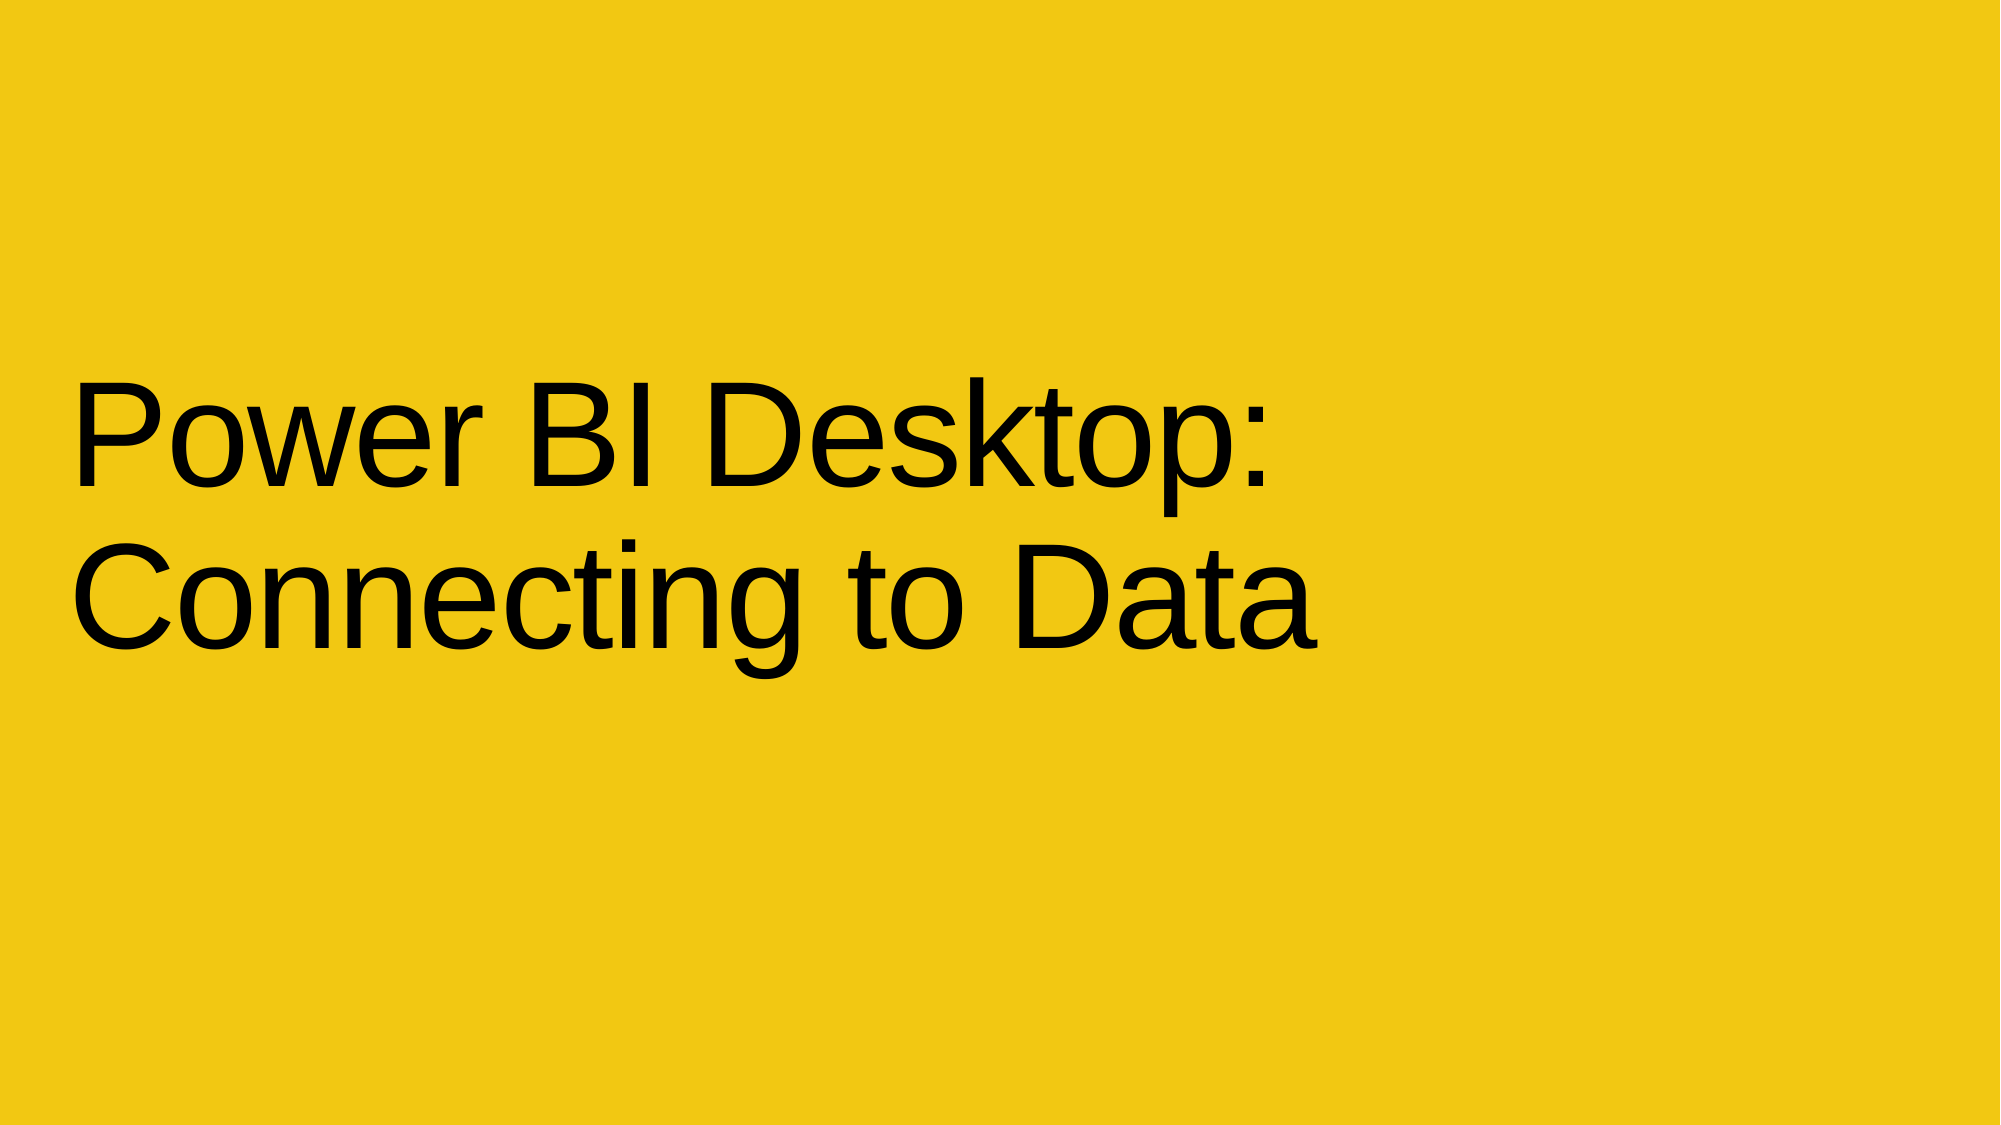

# Power BI Desktop: Connecting to Data